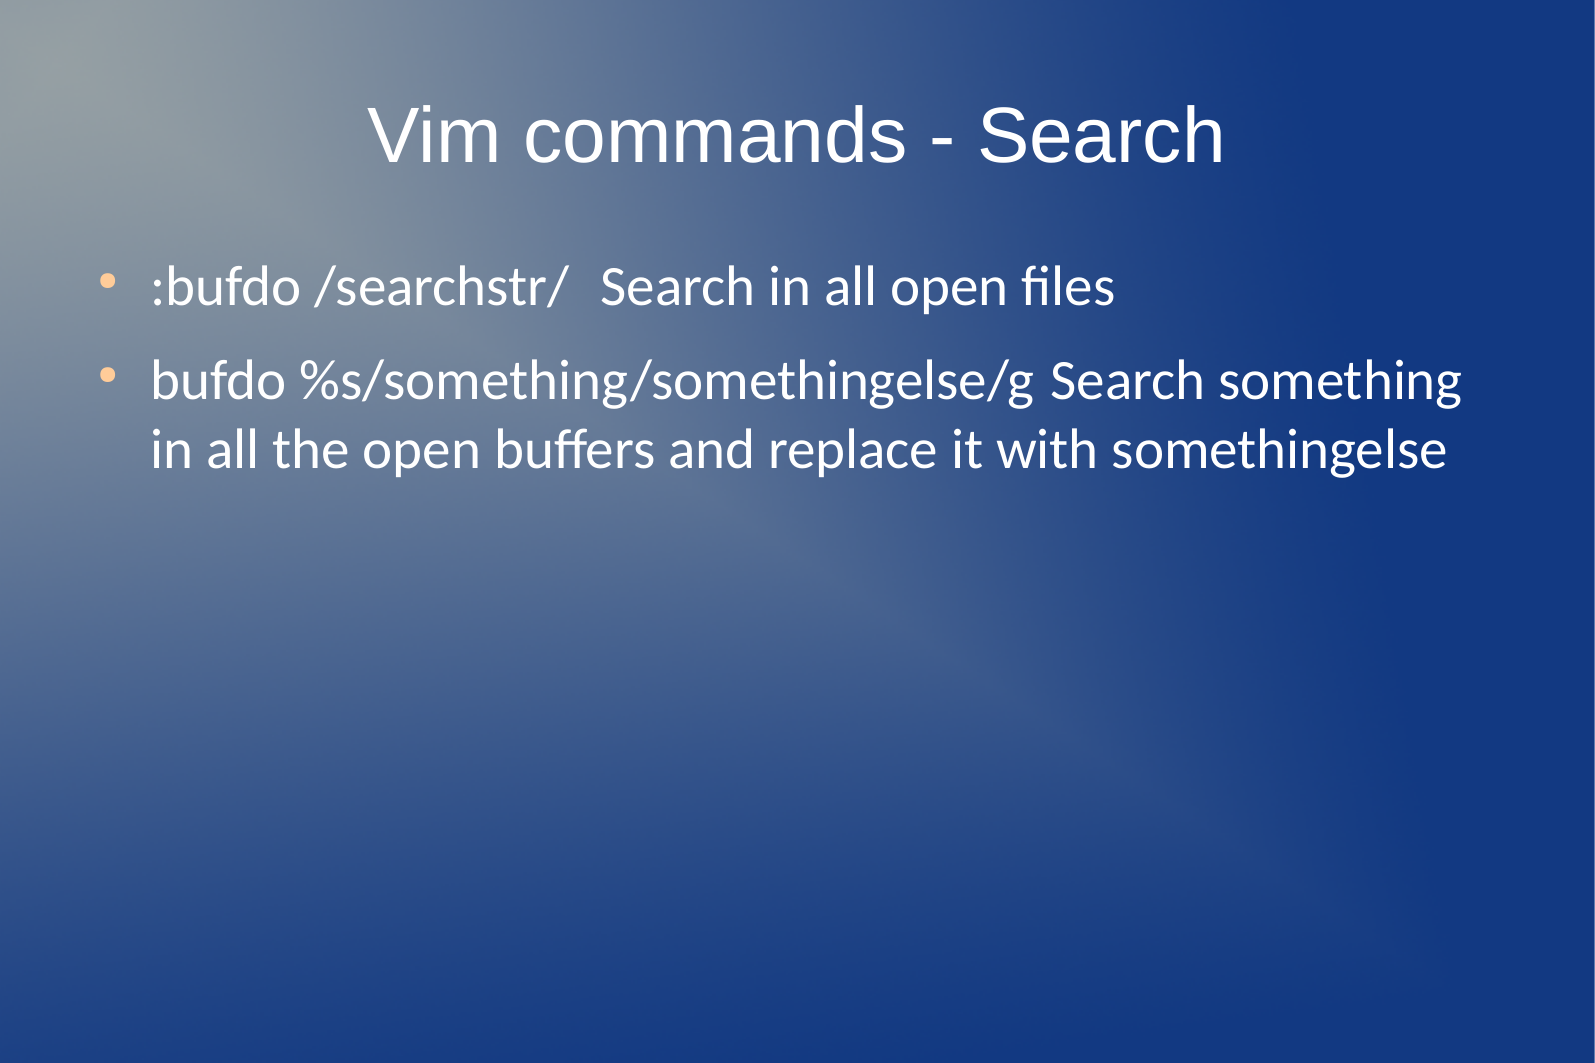

Vim commands - Search
:bufdo /searchstr/ 	Search in all open files
bufdo %s/something/somethingelse/g 	Search something in all the open buffers and replace it with somethingelse